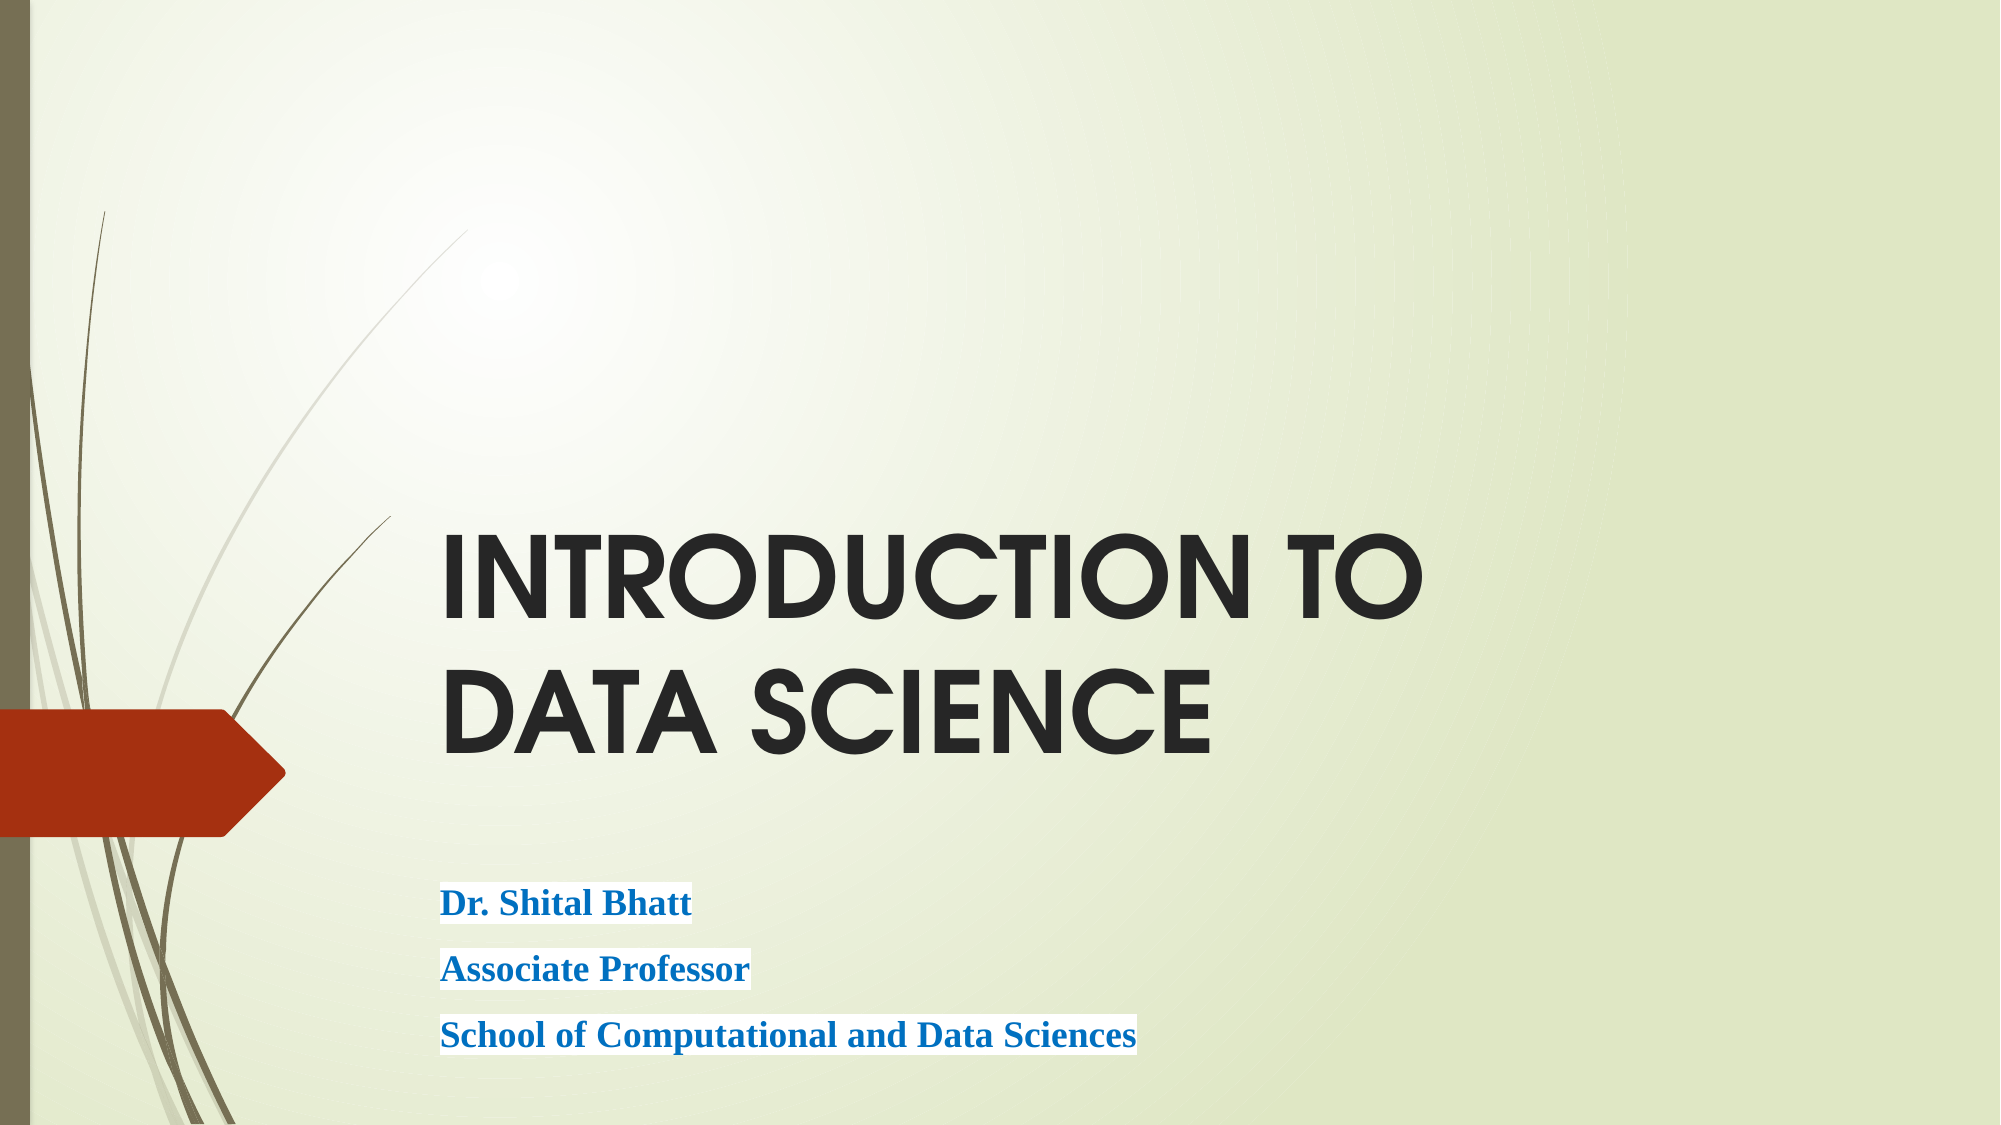

# INTRODUCTION TO DATA SCIENCE
Dr. Shital Bhatt
Associate Professor
School of Computational and Data Sciences